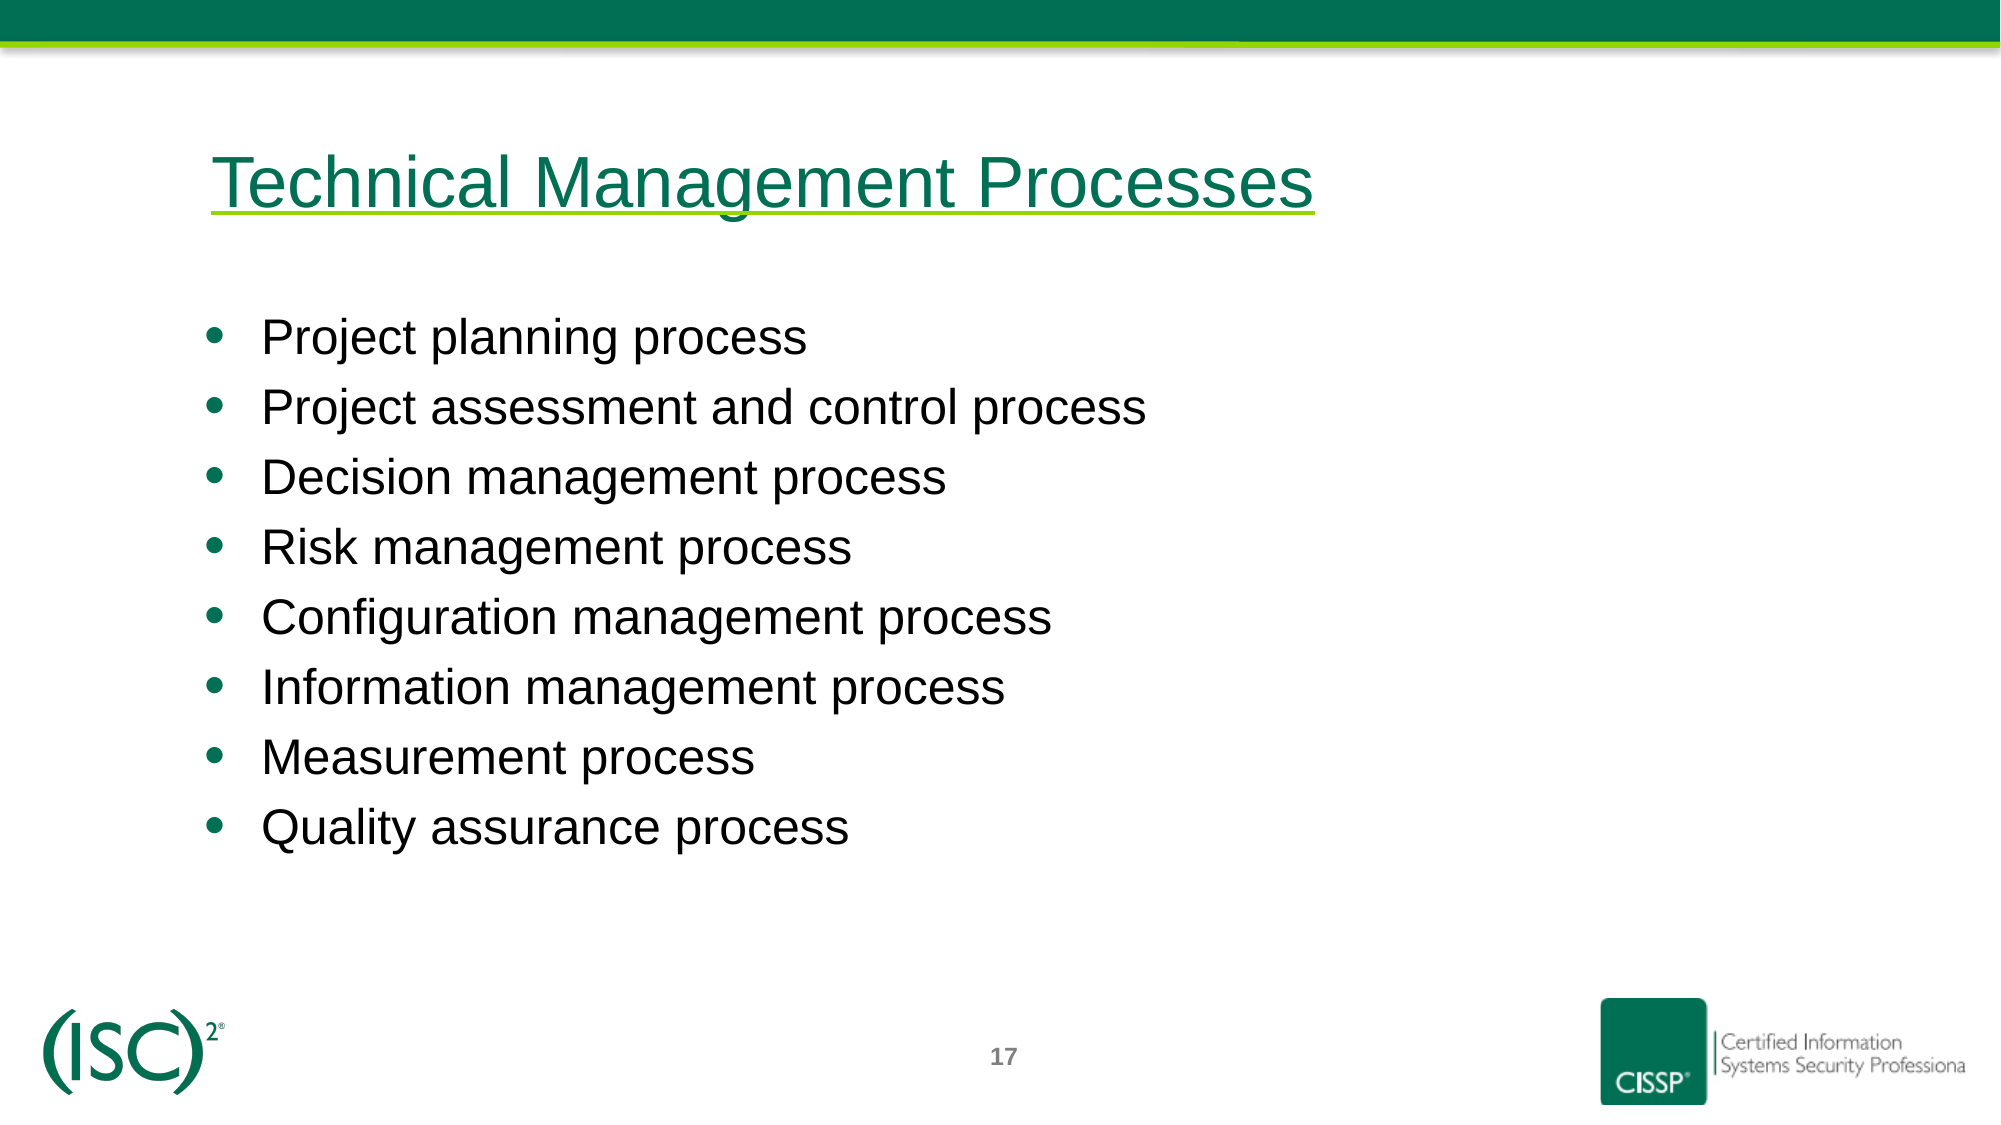

# Technical Management Processes
Project planning process
Project assessment and control process
Decision management process
Risk management process
Configuration management process
Information management process
Measurement process
Quality assurance process